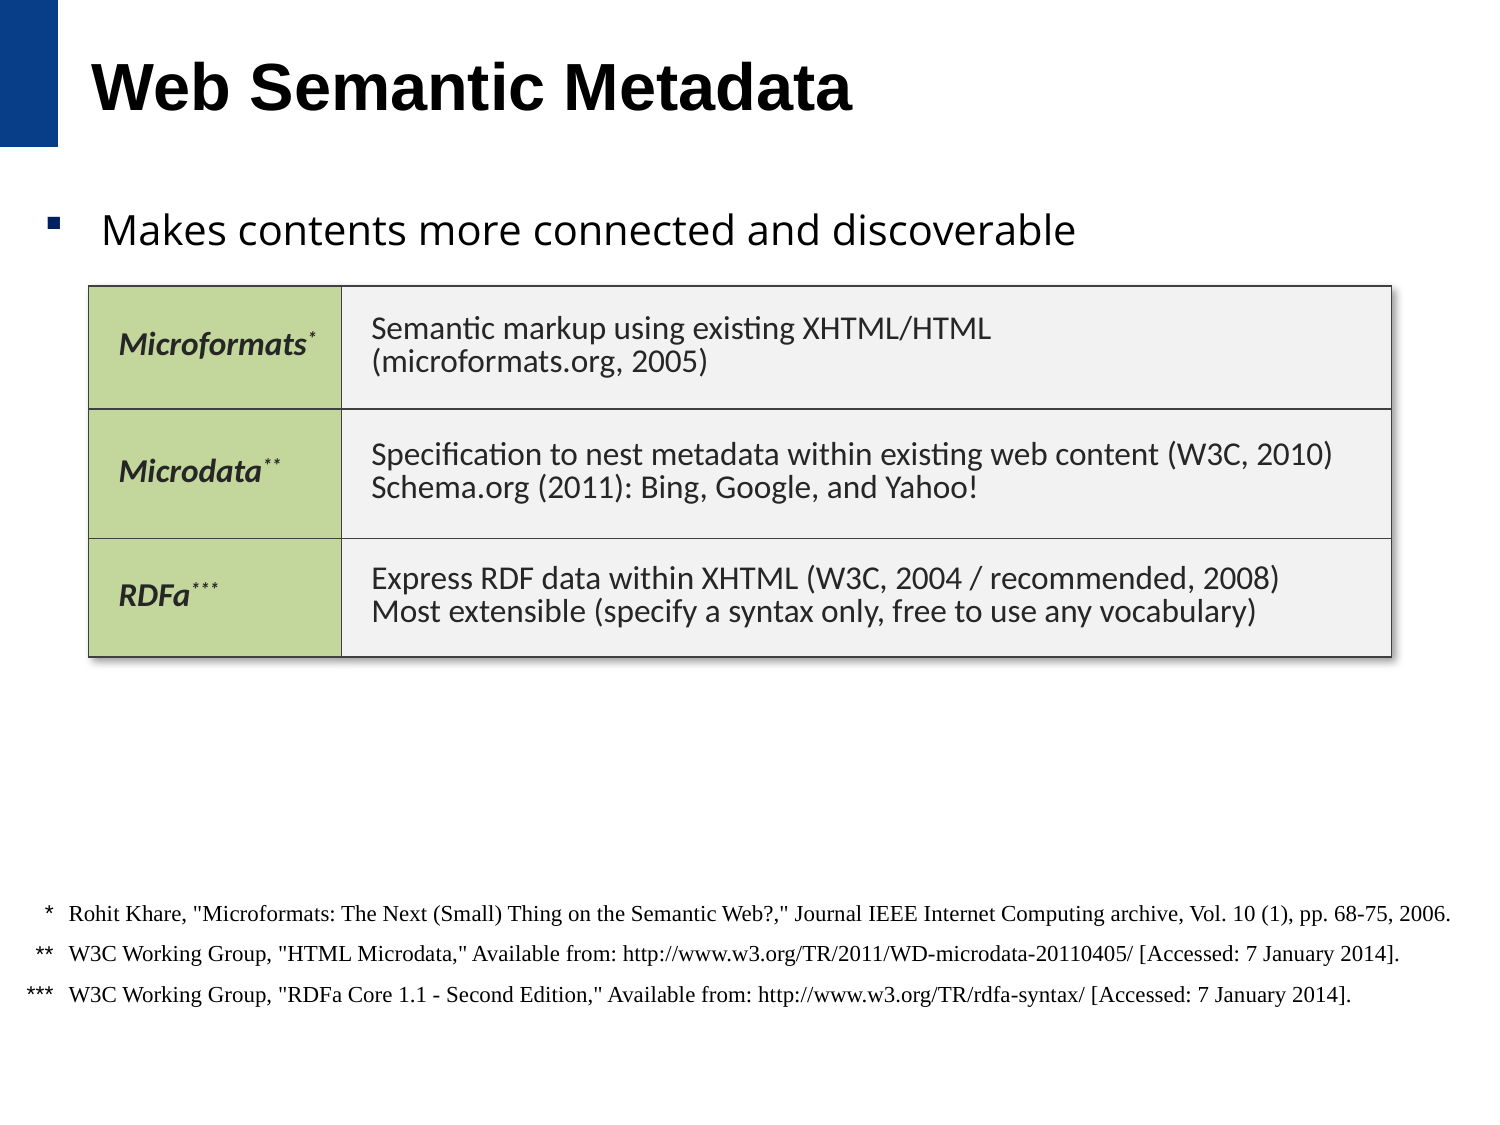

# Web Semantic Metadata
Makes contents more connected and discoverable
| Microformats\* | Semantic markup using existing XHTML/HTML (microformats.org, 2005) |
| --- | --- |
| Microdata\*\* | Specification to nest metadata within existing web content (W3C, 2010) Schema.org (2011): Bing, Google, and Yahoo! |
| RDFa\*\*\* | Express RDF data within XHTML (W3C, 2004 / recommended, 2008) Most extensible (specify a syntax only, free to use any vocabulary) |
| \* | Rohit Khare, "Microformats: The Next (Small) Thing on the Semantic Web?," Journal IEEE Internet Computing archive, Vol. 10 (1), pp. 68-75, 2006. |
| --- | --- |
| \*\* | W3C Working Group, "HTML Microdata," Available from: http://www.w3.org/TR/2011/WD-microdata-20110405/ [Accessed: 7 January 2014]. |
| \*\*\* | W3C Working Group, "RDFa Core 1.1 - Second Edition," Available from: http://www.w3.org/TR/rdfa-syntax/ [Accessed: 7 January 2014]. |